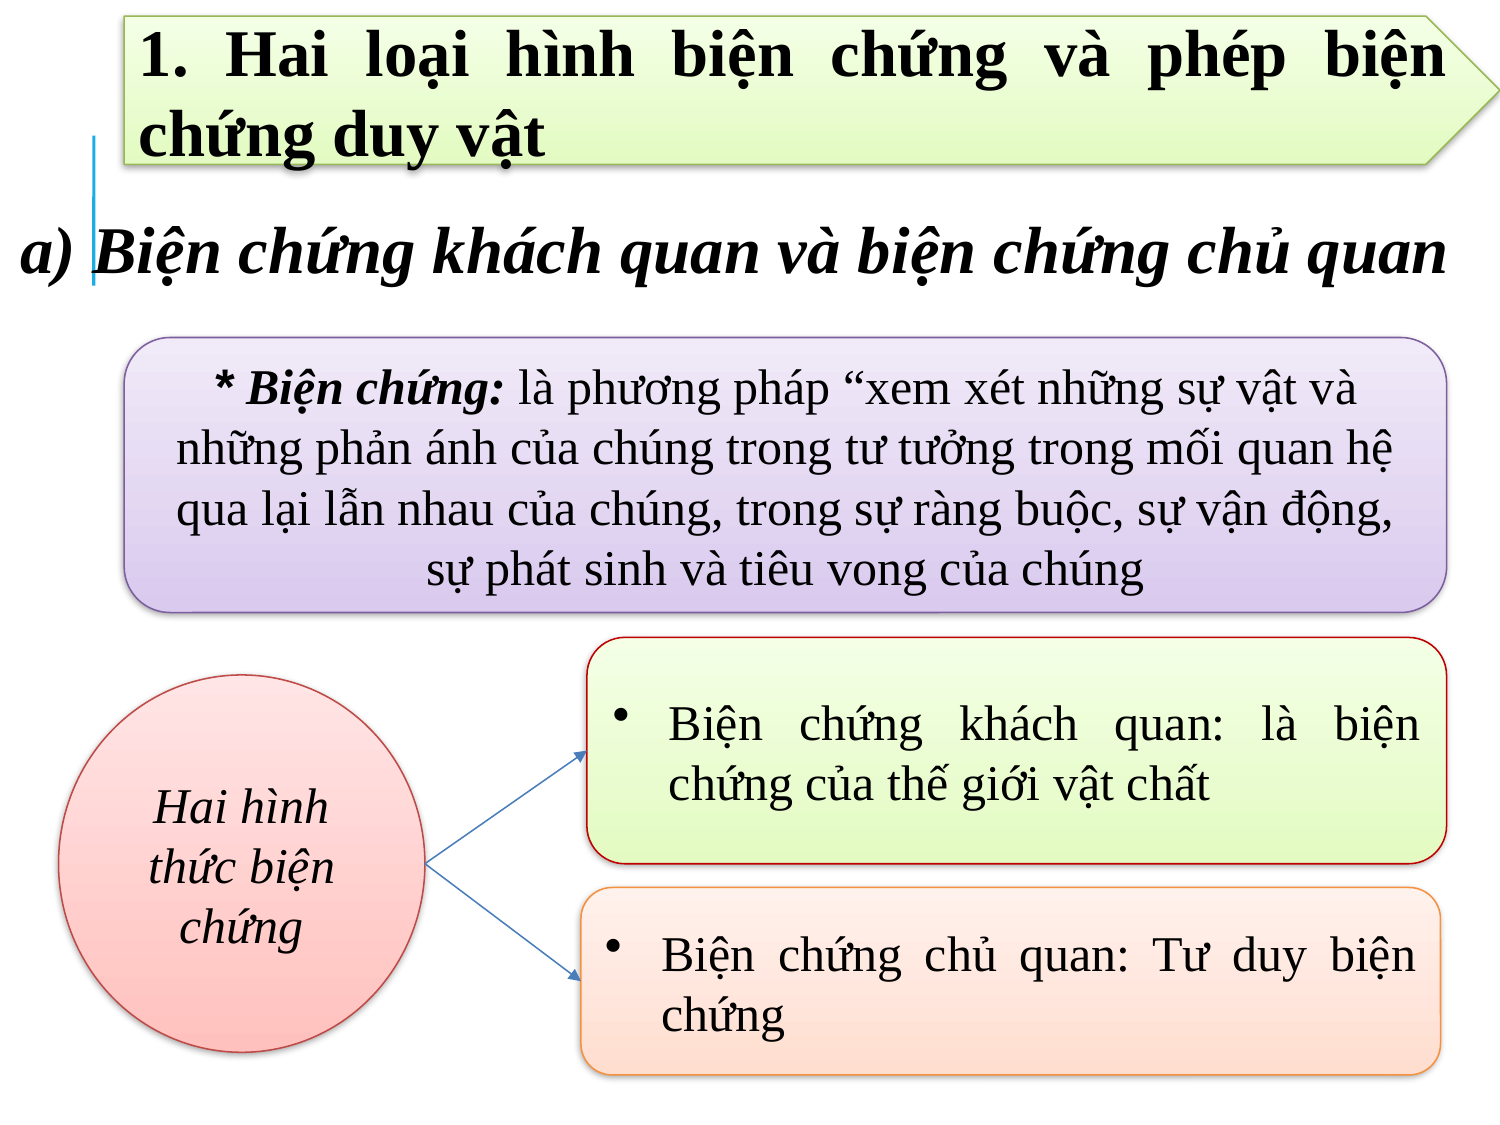

1. Hai loại hình biện chứng và phép biện chứng duy vật

a) Biện chứng khách quan và biện chứng chủ quan
* Biện chứng: là phương pháp “xem xét những sự vật và những phản ánh của chúng trong tư tưởng trong mối quan hệ qua lại lẫn nhau của chúng, trong sự ràng buộc, sự vận động, sự phát sinh và tiêu vong của chúng
Biện chứng khách quan: là biện chứng của thế giới vật chất
Hai hình thức biện chứng
Biện chứng chủ quan: Tư duy biện chứng